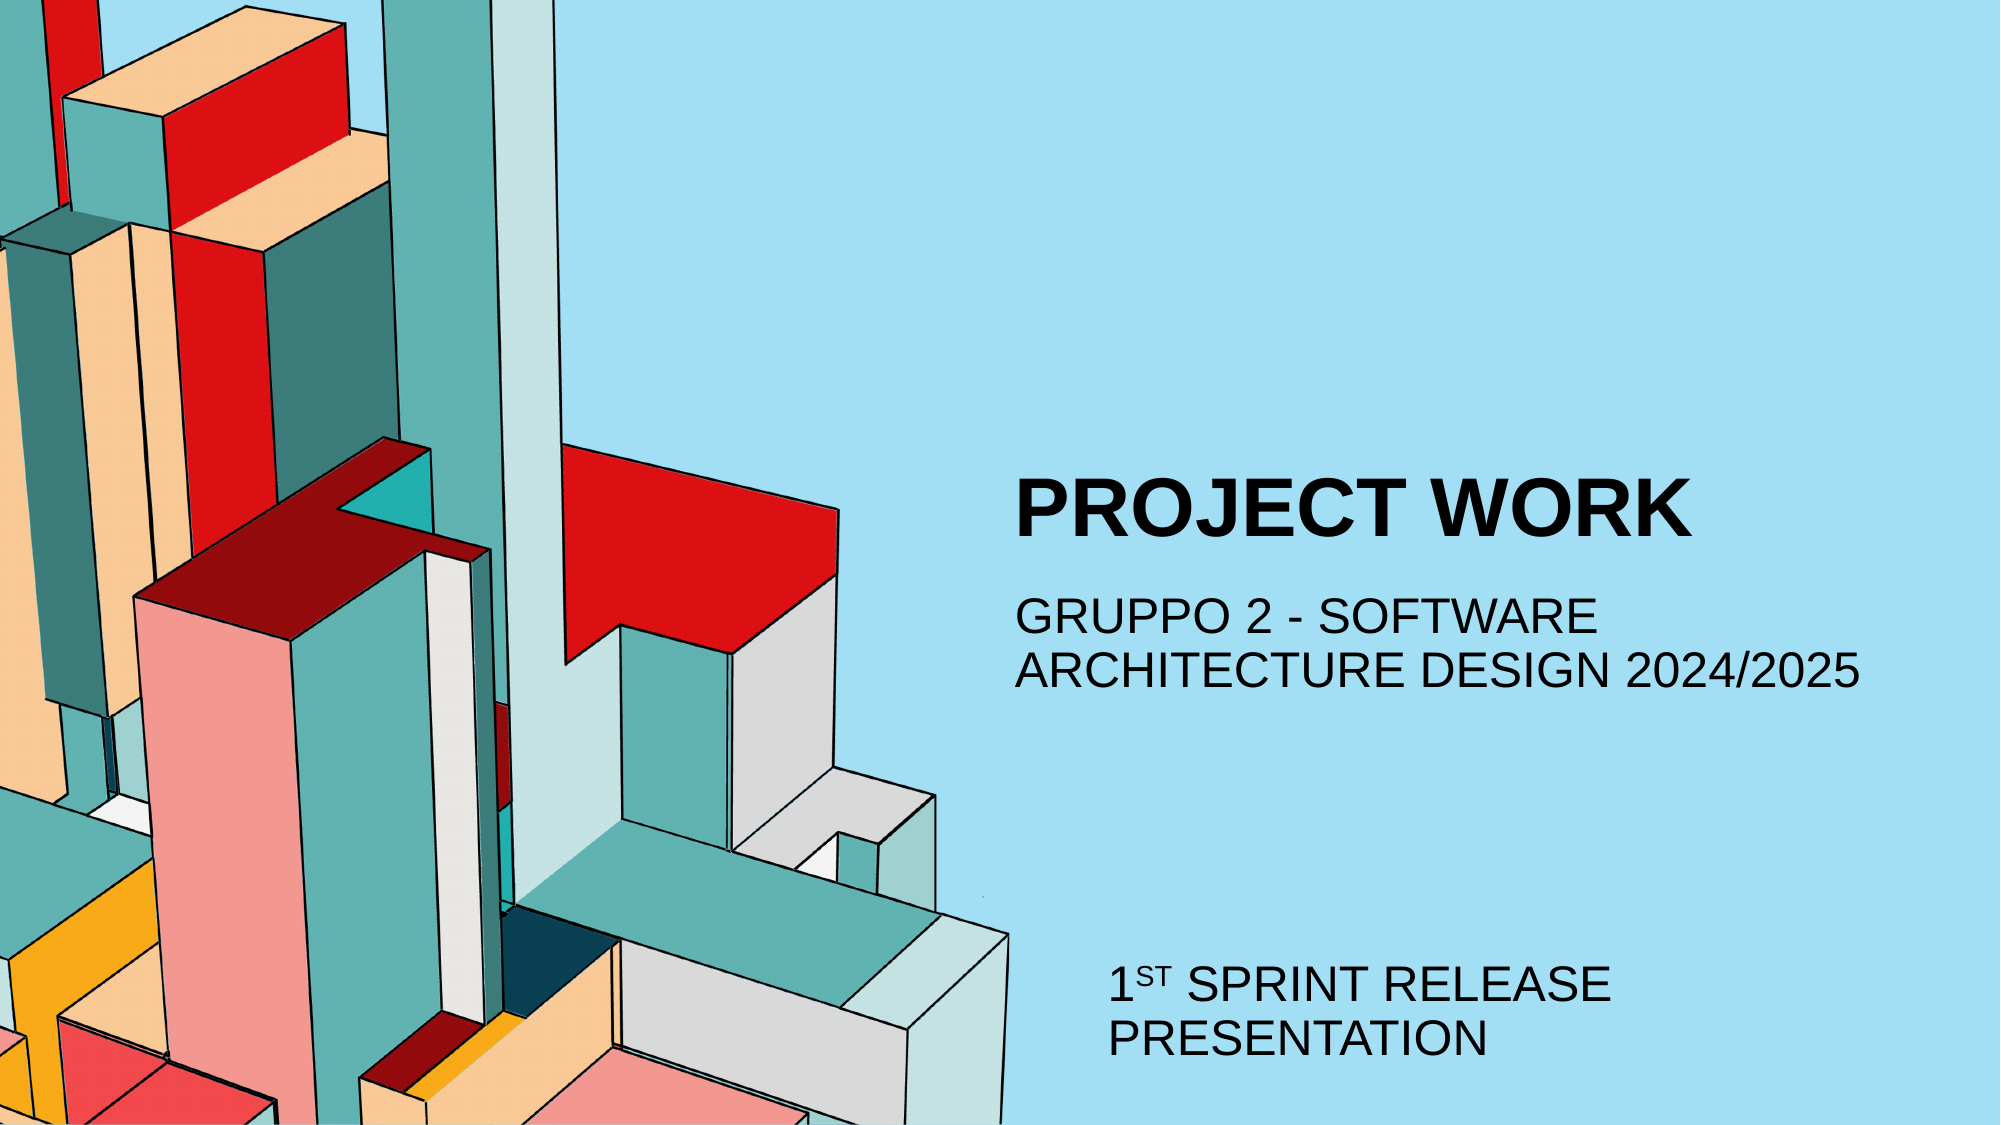

# Project work
gruppo 2 - software architecture design 2024/2025
1st sprint release presentation